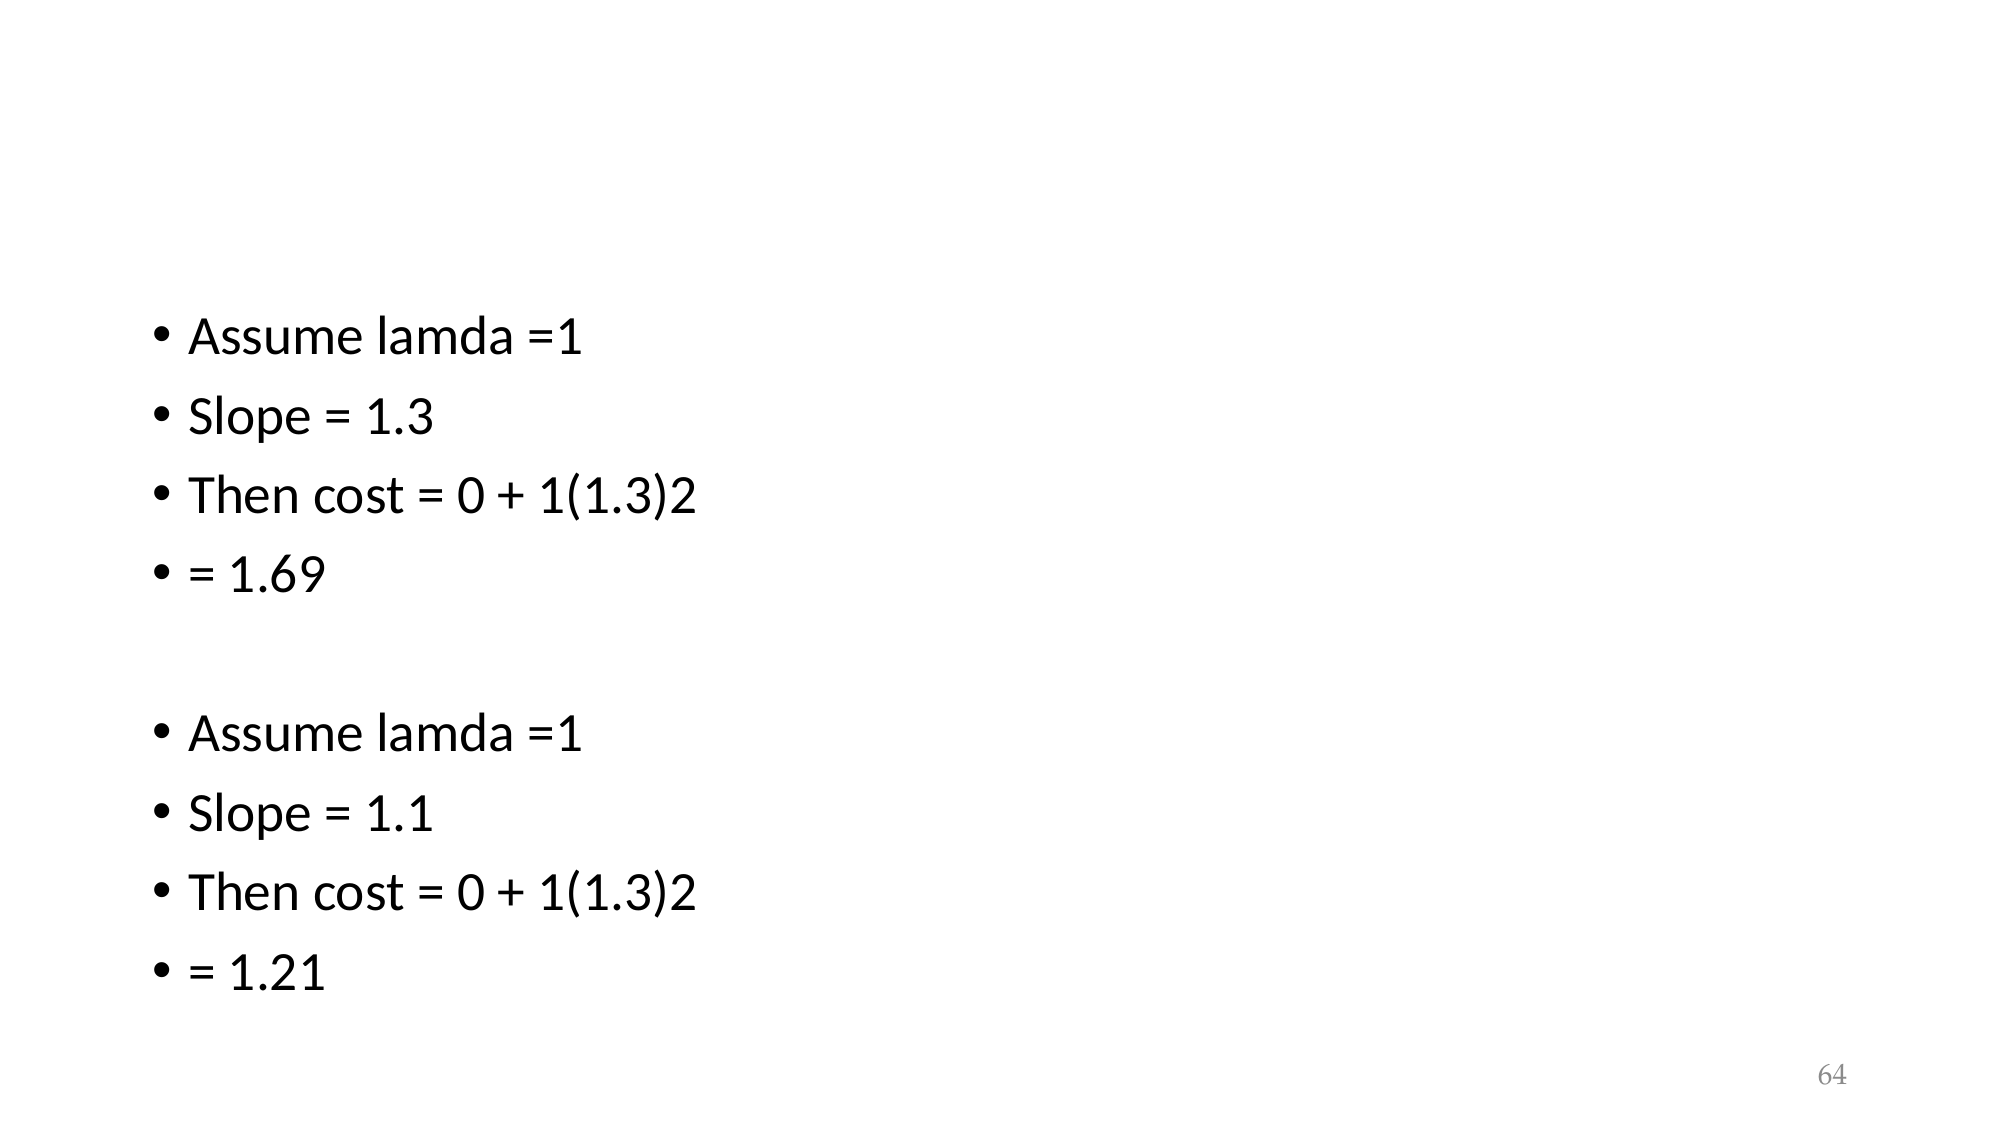

Assume lamda =1
Slope = 1.3
Then cost = 0 + 1(1.3)2
= 1.69

Assume lamda =1
Slope = 1.1
Then cost = 0 + 1(1.3)2
= 1.21

64